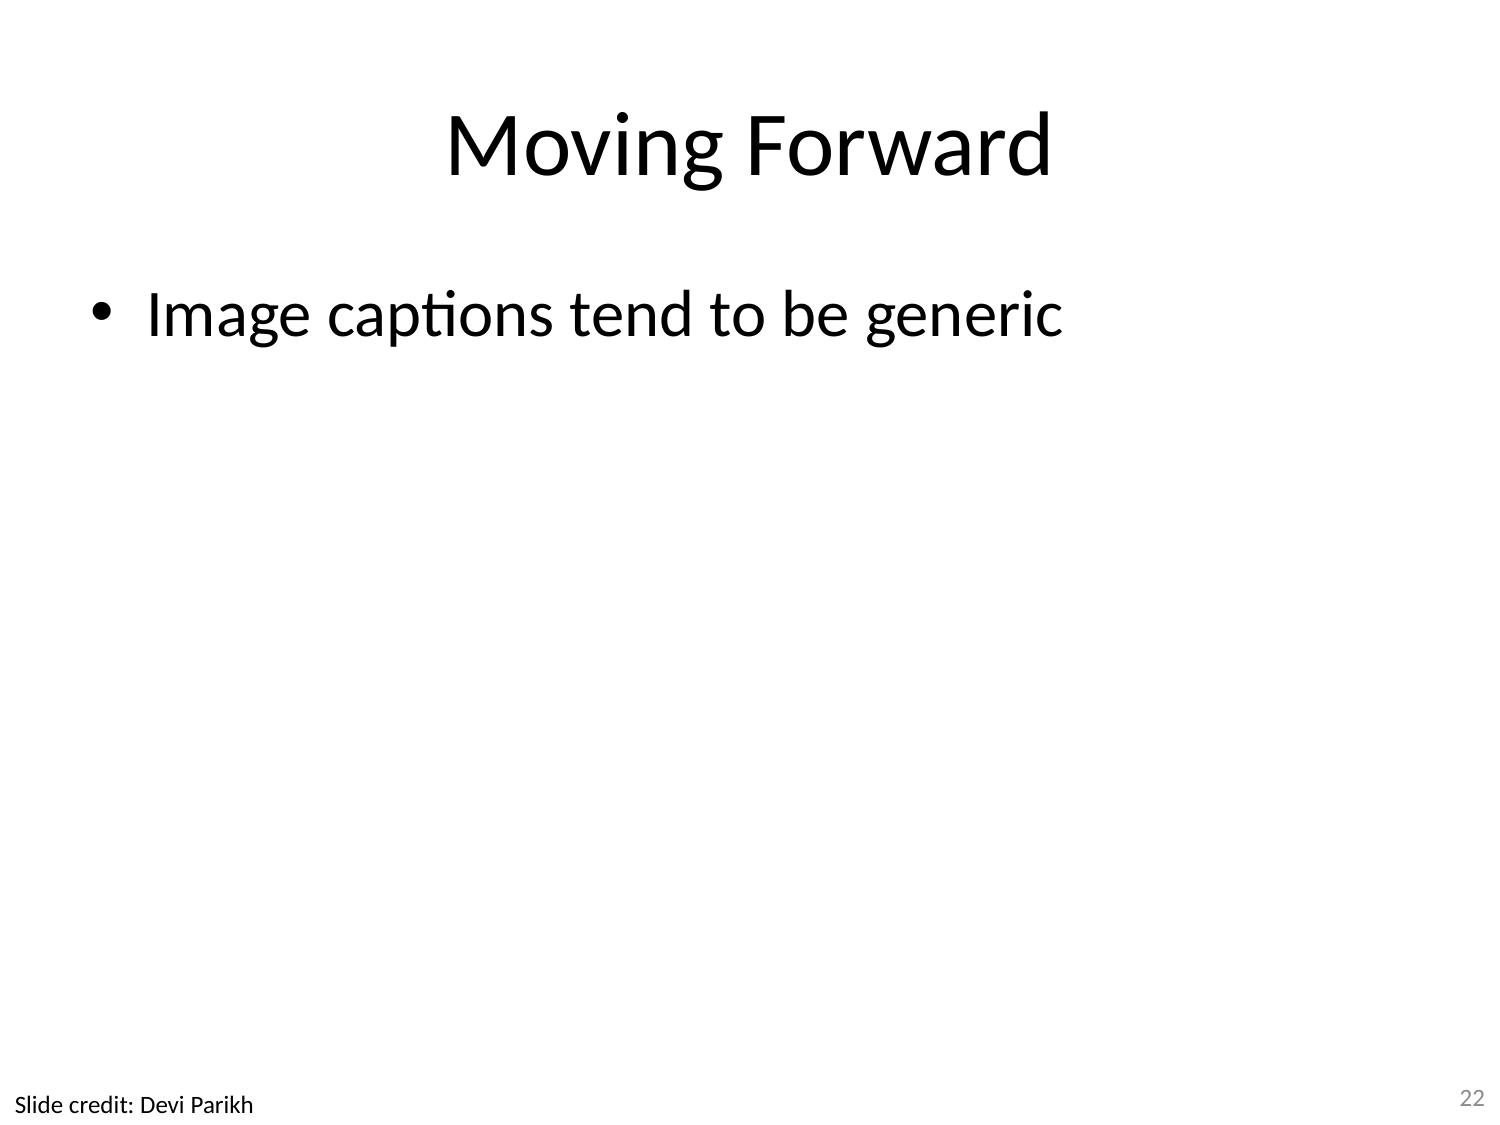

# Moving Forward
Image captions tend to be generic
22